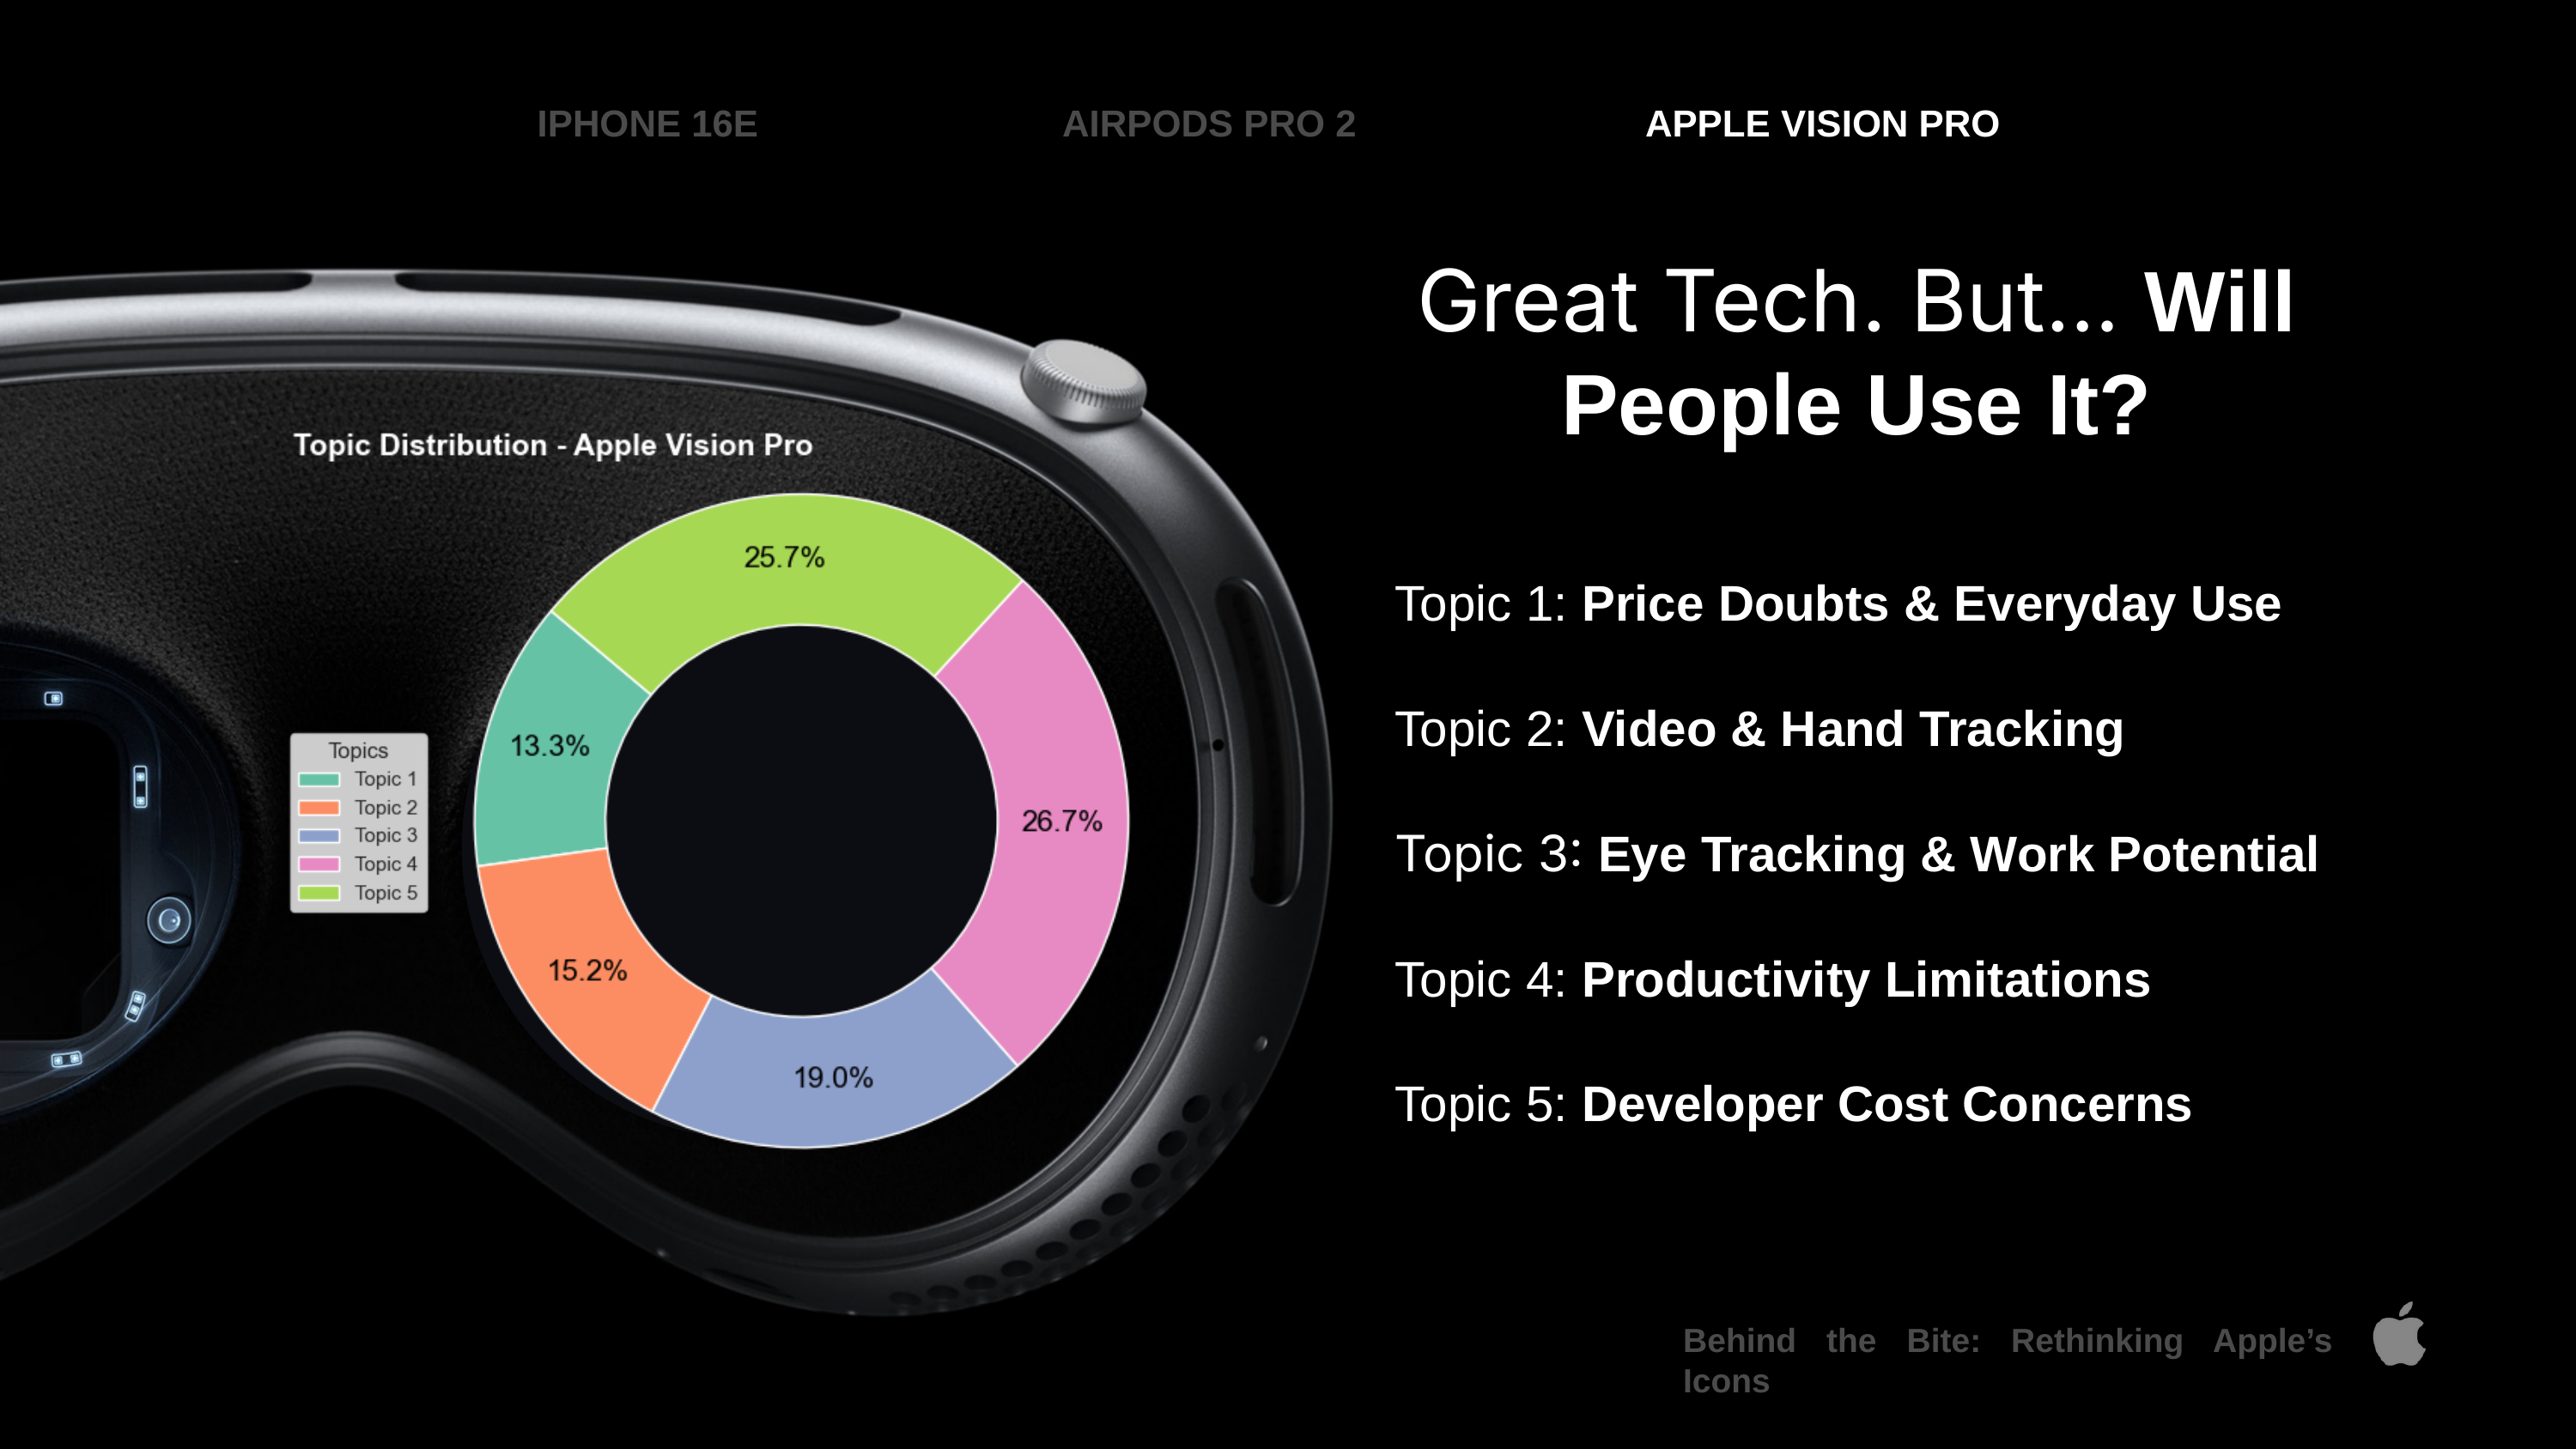

IPHONE 16E
AIRPODS PRO 2
APPLE VISION PRO
Great Tech. But… Will People Use It?

Topic 1: Price Doubts & Everyday Use
Topic 2: Video & Hand Tracking
Topic 3: Eye Tracking & Work Potential
Topic 4: Productivity Limitations
Topic 5: Developer Cost Concerns

Behind the Bite: Rethinking Apple’s Icons